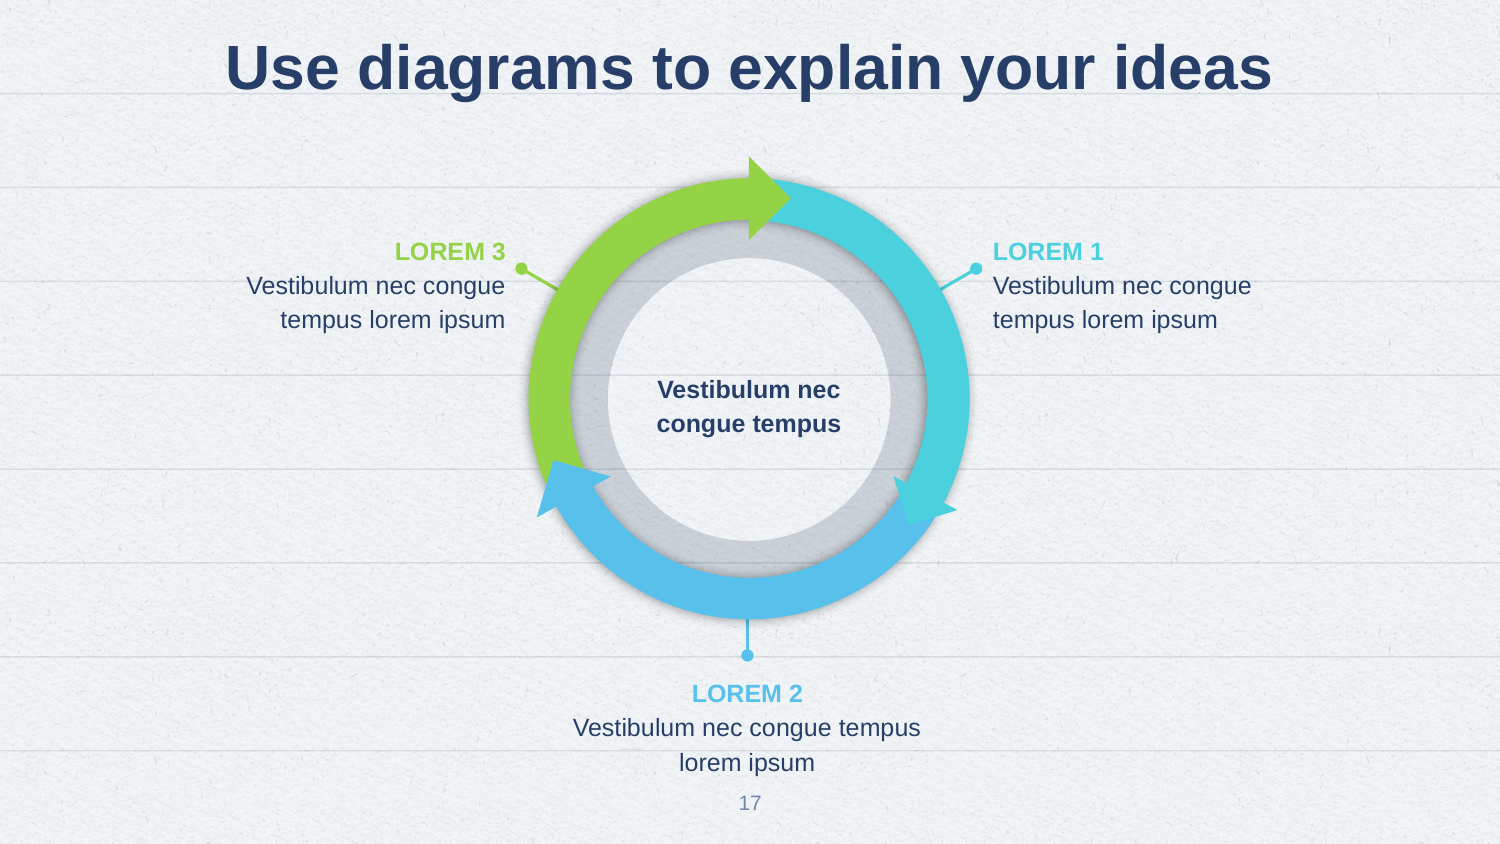

Use diagrams to explain your ideas

LOREM 3
Vestibulum nec congue tempus lorem ipsum
LOREM 1
Vestibulum nec congue tempus lorem ipsum
Vestibulum nec congue tempus

LOREM 2
Vestibulum nec congue tempus lorem ipsum
17